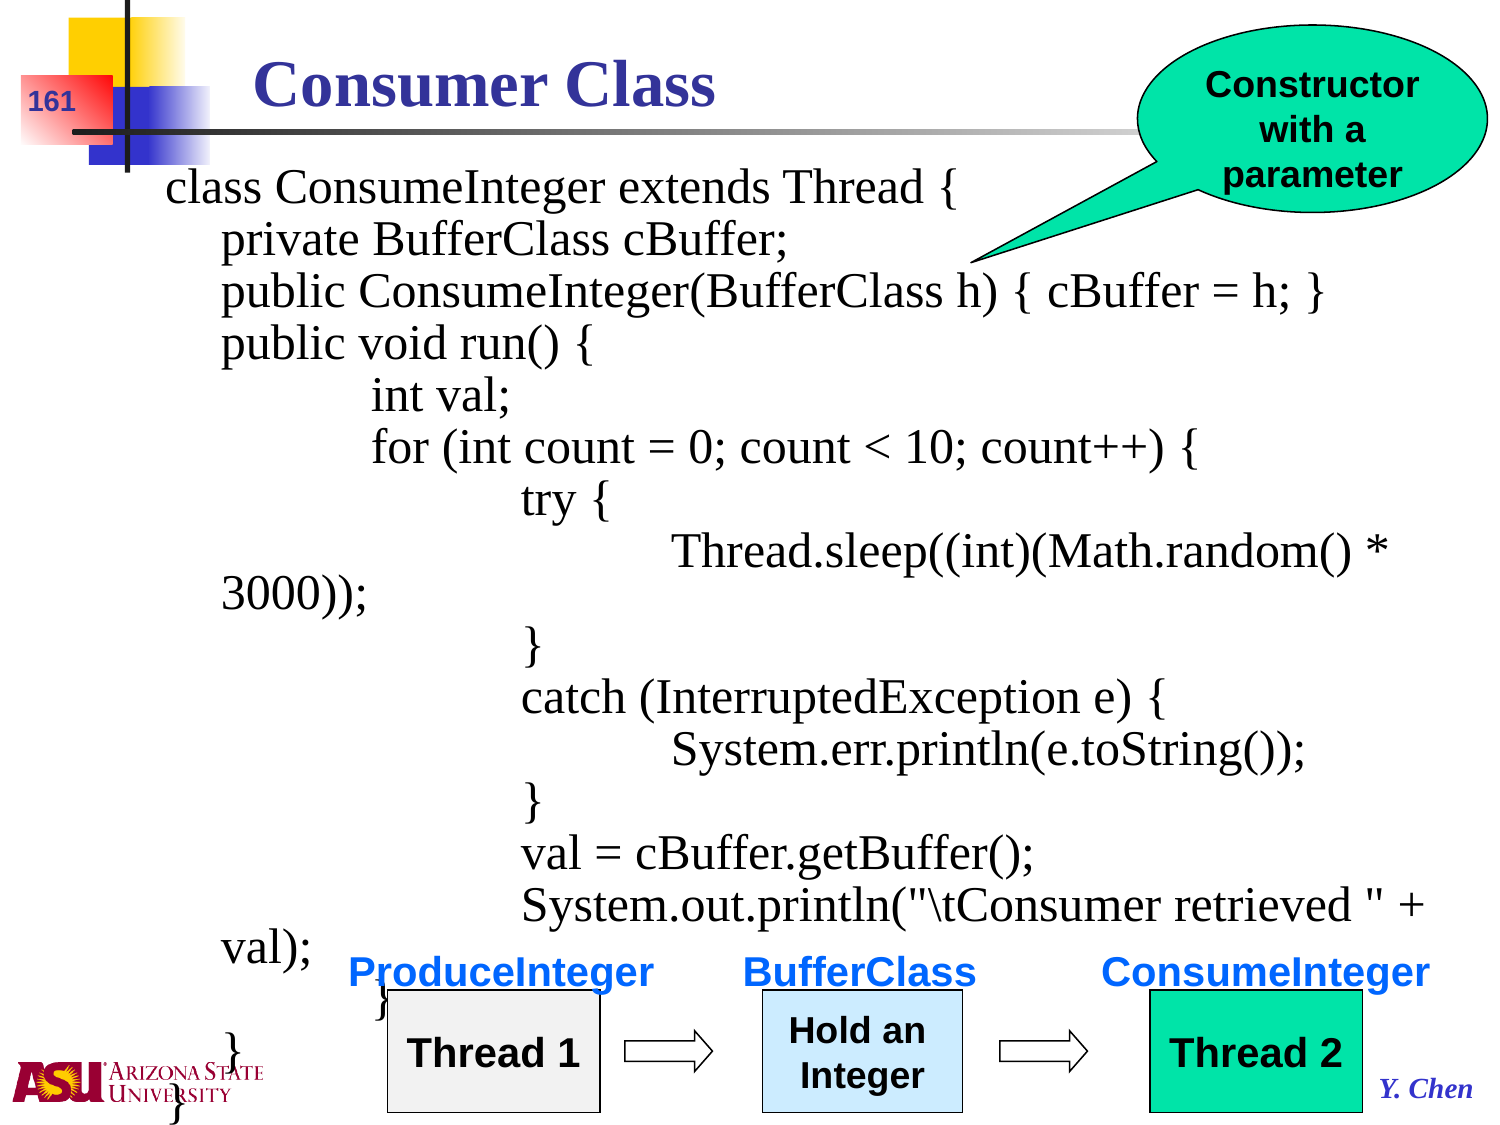

# Consumer Class
Constructor with a parameter
161
class ConsumeInteger extends Thread {
	private BufferClass cBuffer;
	public ConsumeInteger(BufferClass h) { cBuffer = h; }
	public void run() {
		int val;
		for (int count = 0; count < 10; count++) {
			try {
				Thread.sleep((int)(Math.random() * 3000));
			}
			catch (InterruptedException e) {
				System.err.println(e.toString());
			}
			val = cBuffer.getBuffer();
			System.out.println("\tConsumer retrieved " + val);
		}
	}
}
ProduceInteger
BufferClass
ConsumeInteger
Thread 1
Thread 2
Hold an
Integer